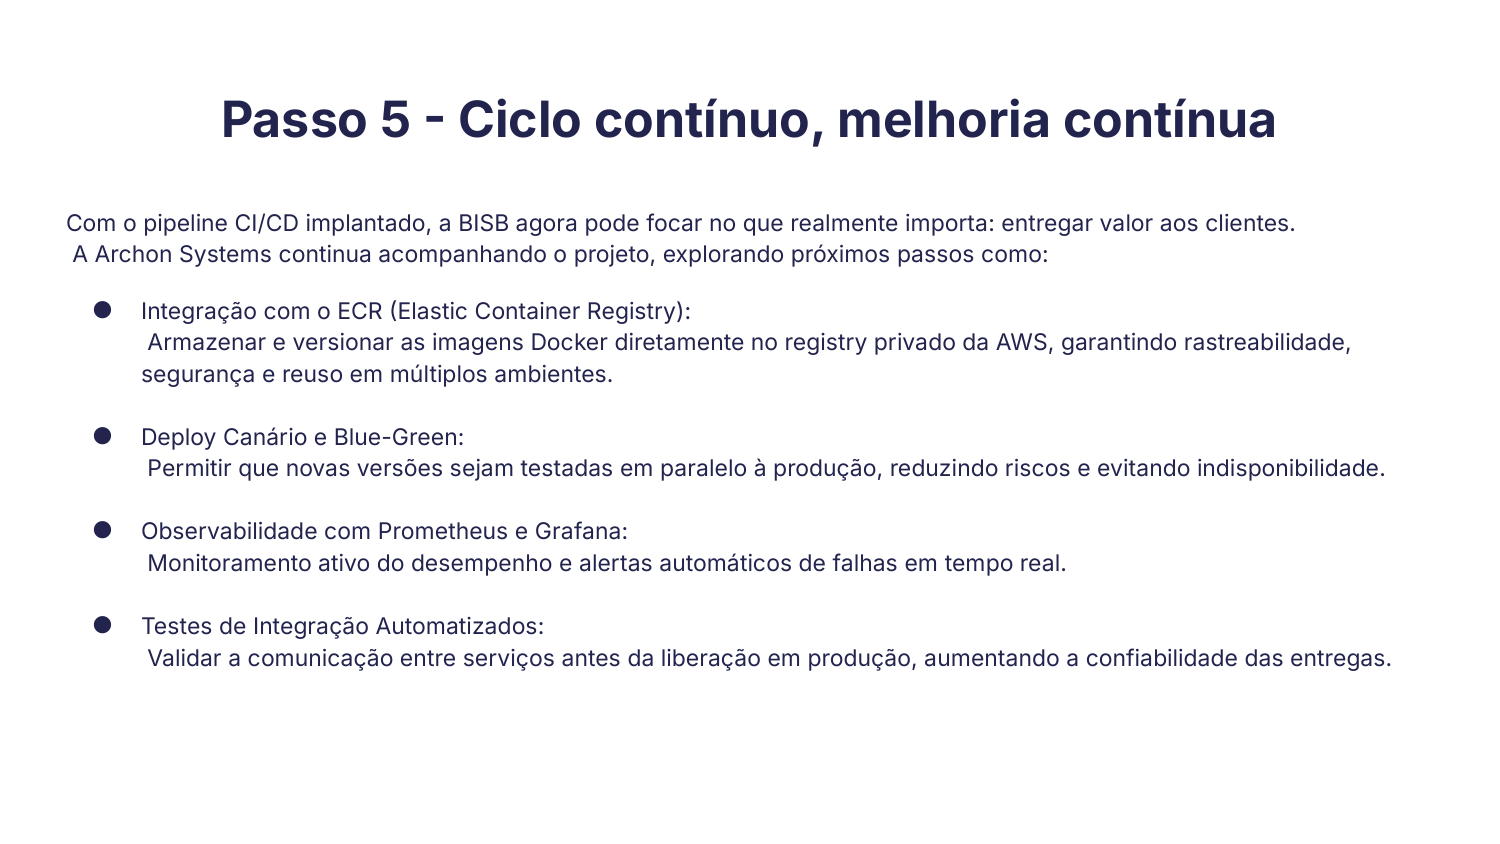

# Passo 5 - Ciclo contínuo, melhoria contínua
Com o pipeline CI/CD implantado, a BISB agora pode focar no que realmente importa: entregar valor aos clientes.
 A Archon Systems continua acompanhando o projeto, explorando próximos passos como:
Integração com o ECR (Elastic Container Registry):
 Armazenar e versionar as imagens Docker diretamente no registry privado da AWS, garantindo rastreabilidade, segurança e reuso em múltiplos ambientes.
Deploy Canário e Blue-Green:
 Permitir que novas versões sejam testadas em paralelo à produção, reduzindo riscos e evitando indisponibilidade.
Observabilidade com Prometheus e Grafana:
 Monitoramento ativo do desempenho e alertas automáticos de falhas em tempo real.
Testes de Integração Automatizados:
 Validar a comunicação entre serviços antes da liberação em produção, aumentando a confiabilidade das entregas.